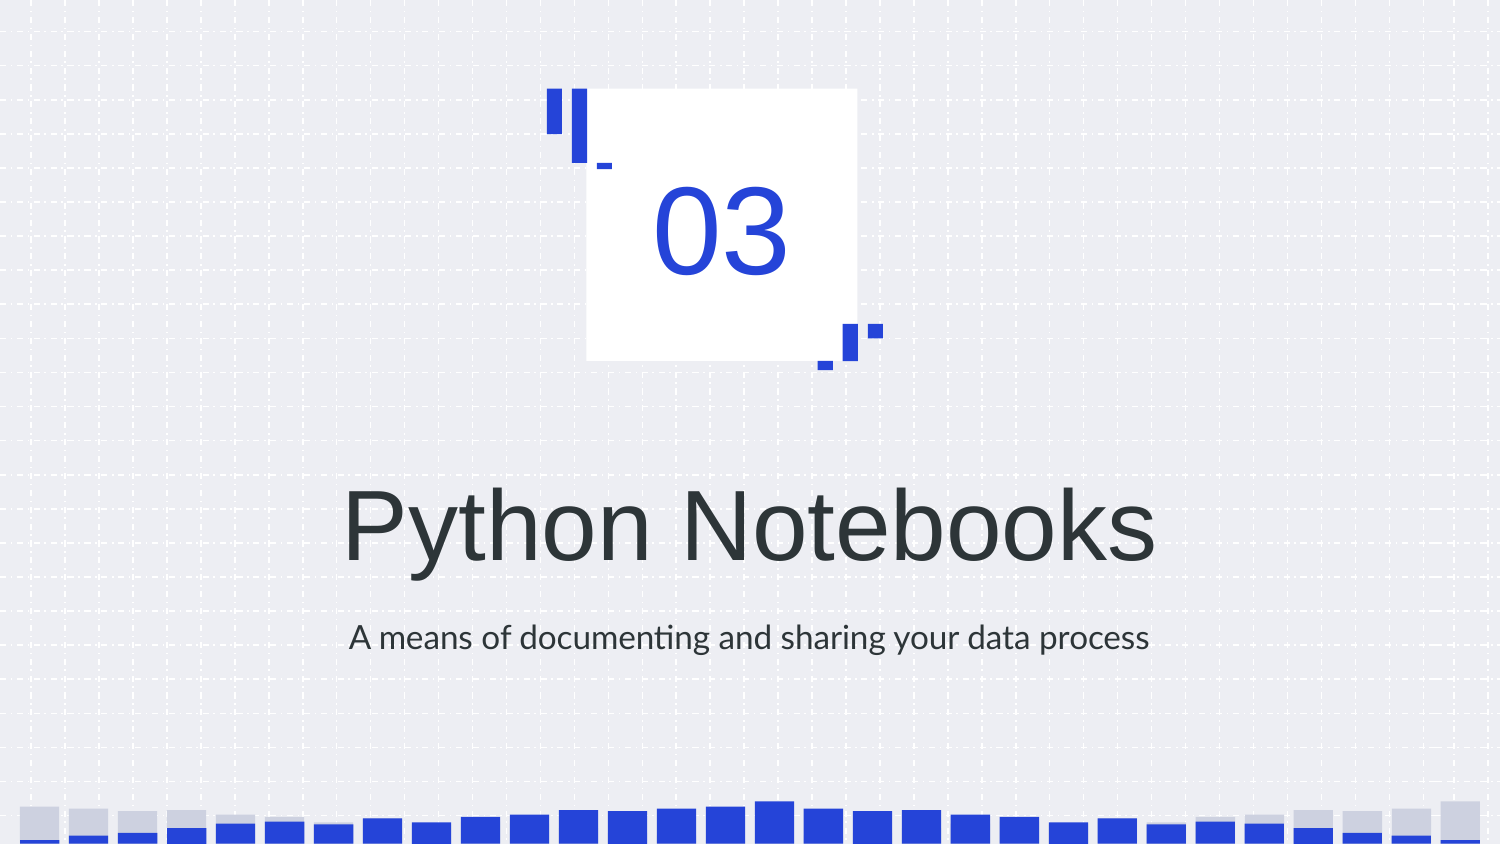

03

# Python Notebooks
A means of documenting and sharing your data process